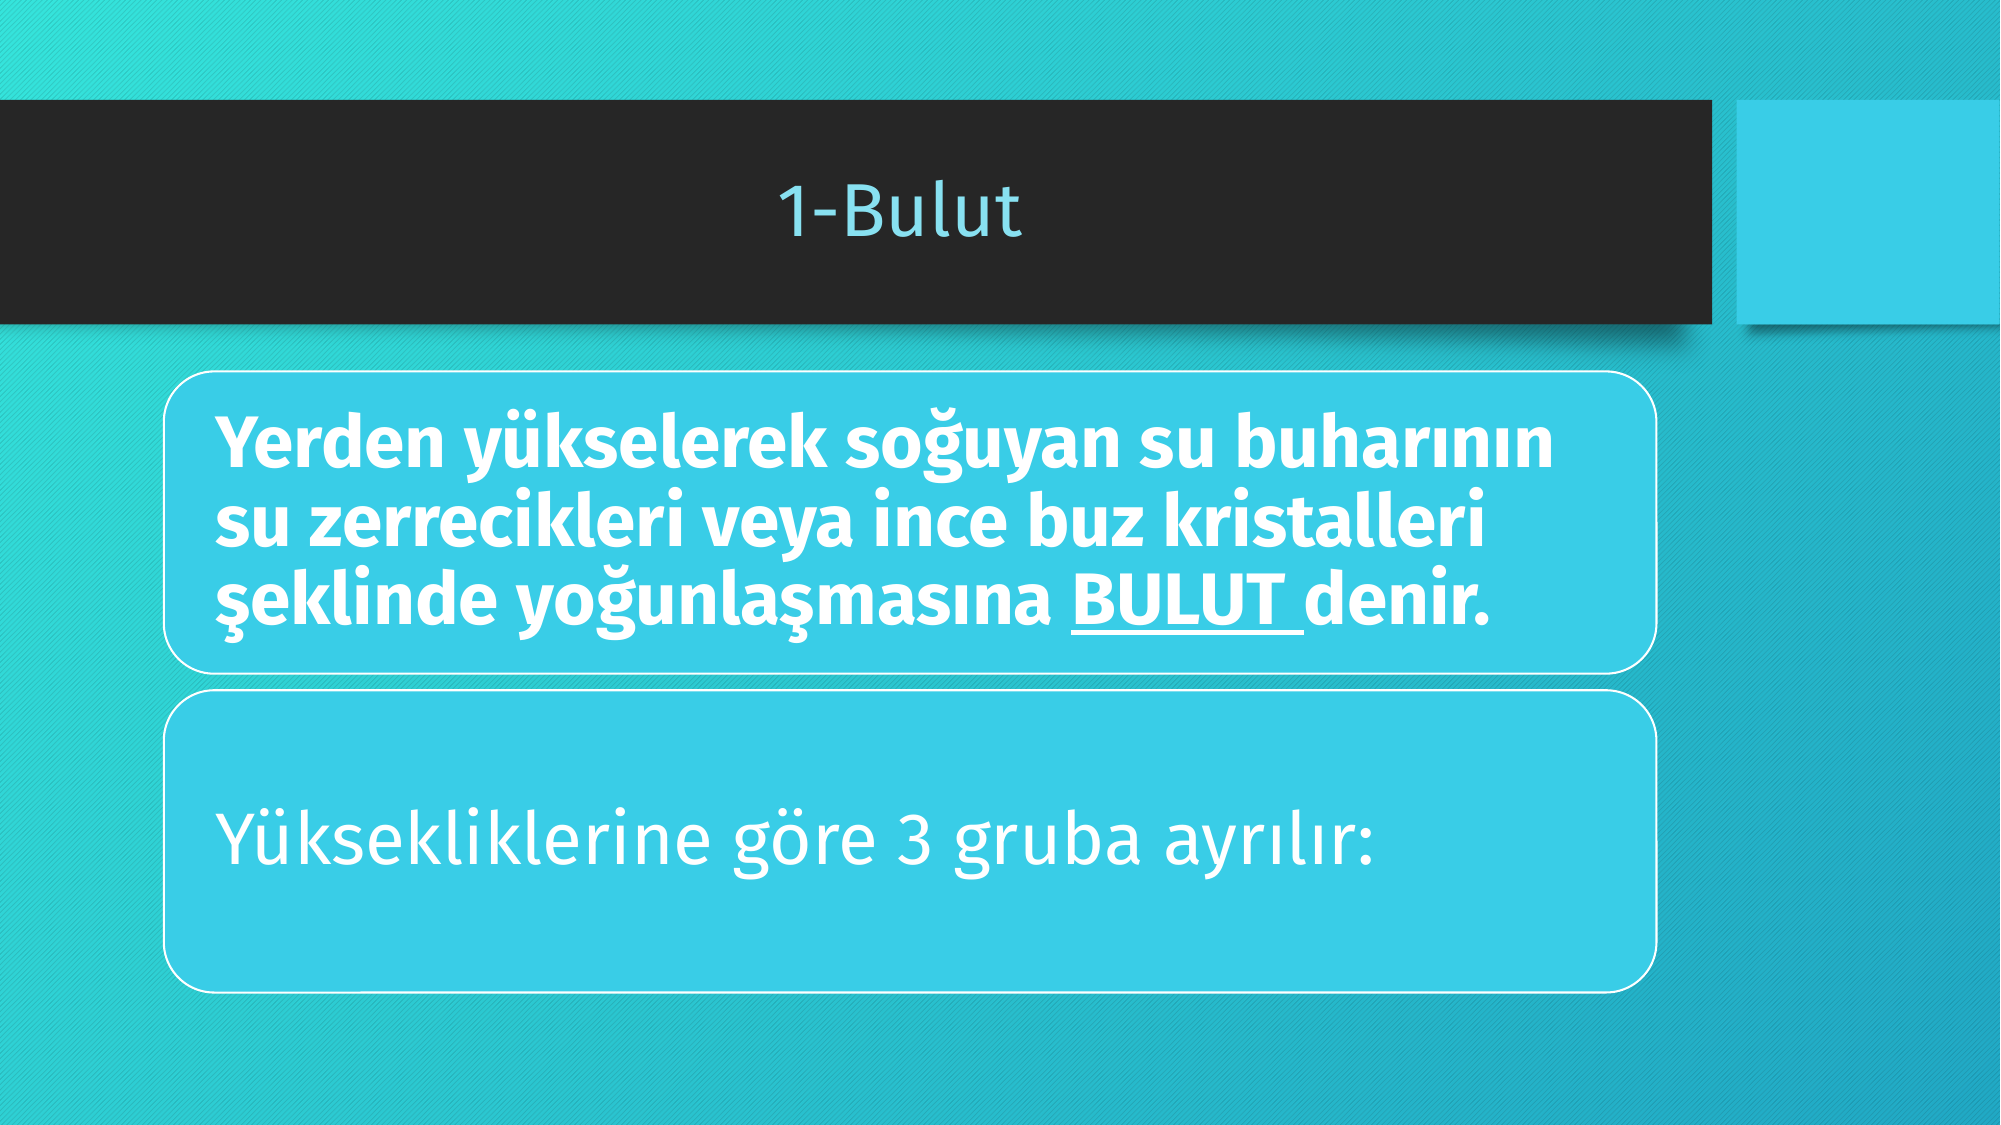

# 1-Bulut
Yerden yükselerek soğuyan su buharının su zerrecikleri veya ince buz kristalleri şeklinde yoğunlaşmasına BULUT denir.
Yüksekliklerine göre 3 gruba ayrılır: